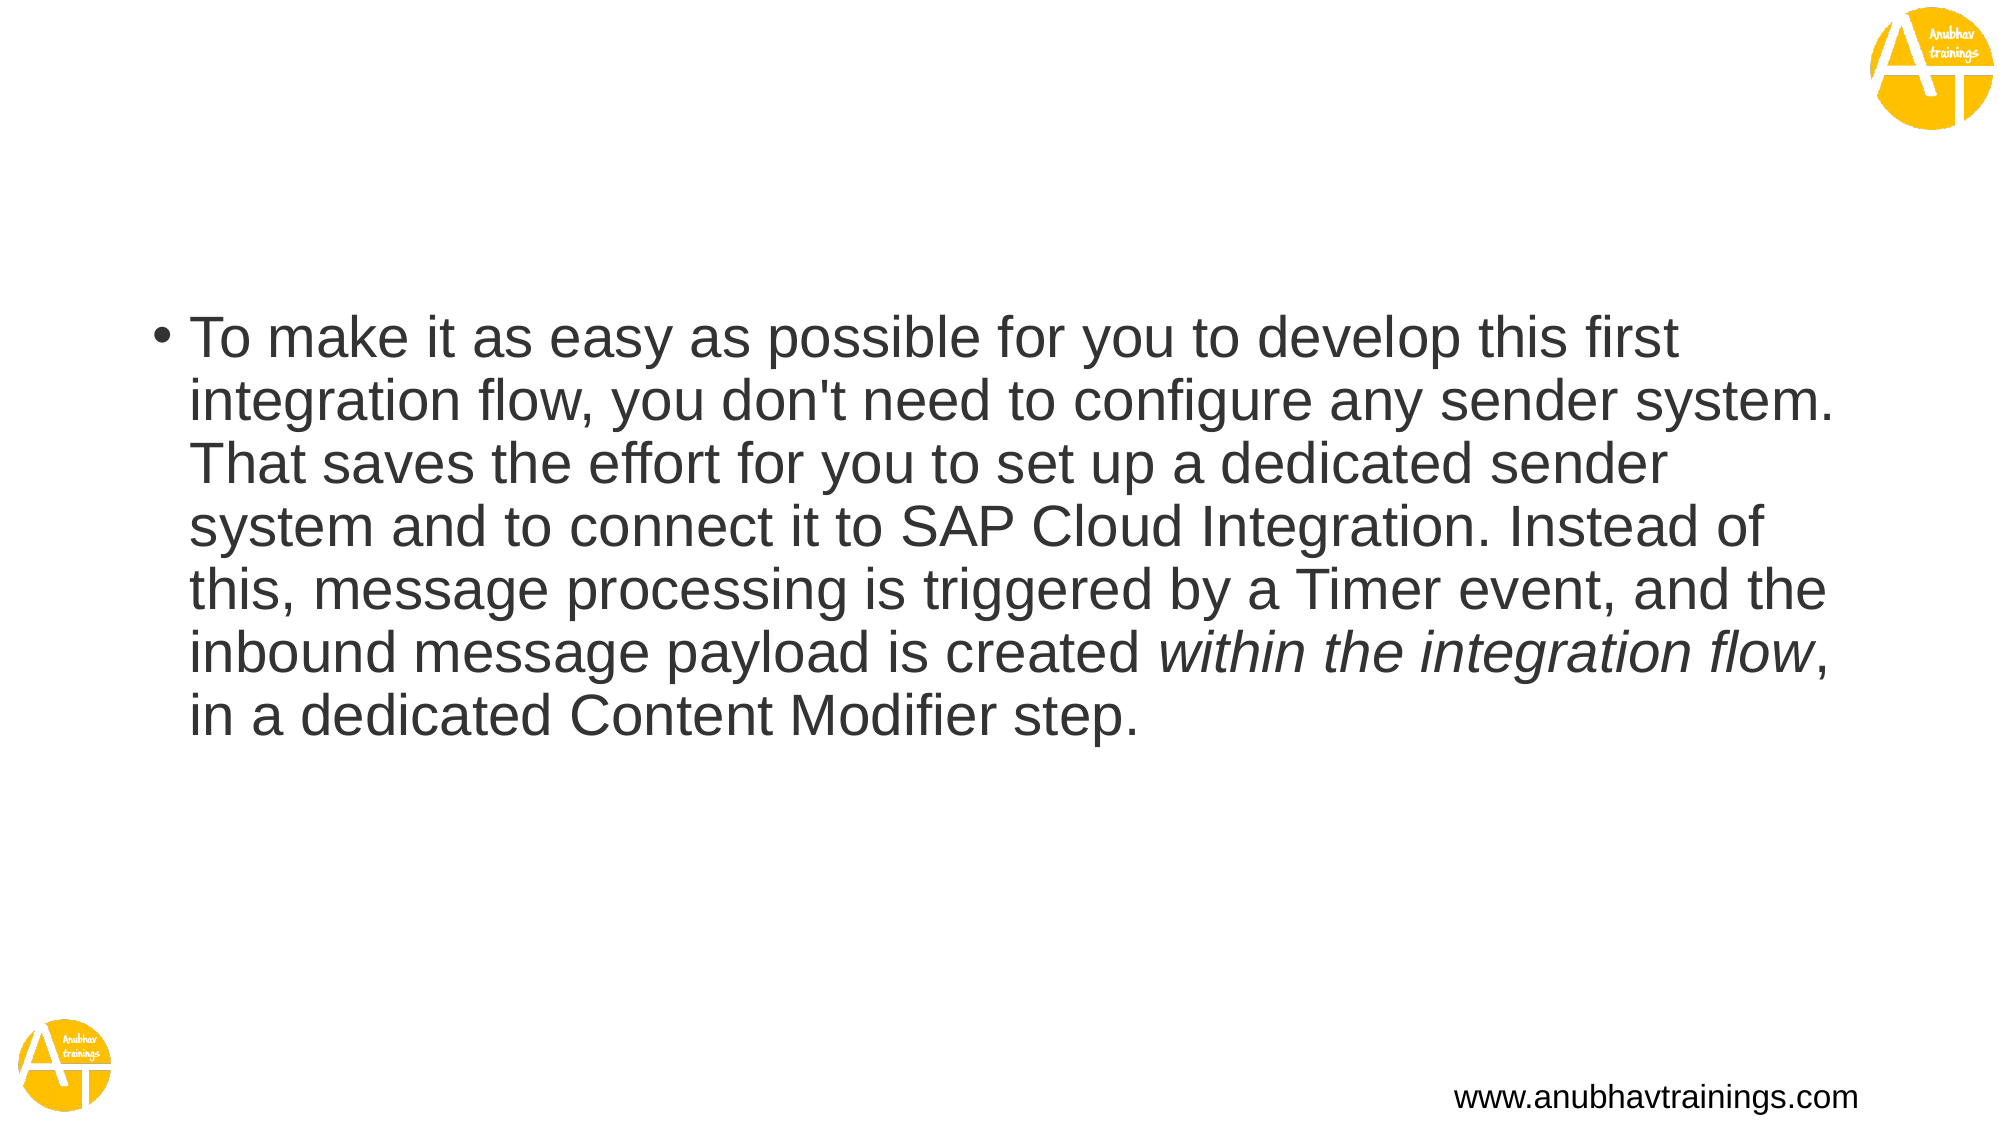

To make it as easy as possible for you to develop this first integration flow, you don't need to configure any sender system. That saves the effort for you to set up a dedicated sender system and to connect it to SAP Cloud Integration. Instead of this, message processing is triggered by a Timer event, and the inbound message payload is created within the integration flow, in a dedicated Content Modifier step.
www.anubhavtrainings.com